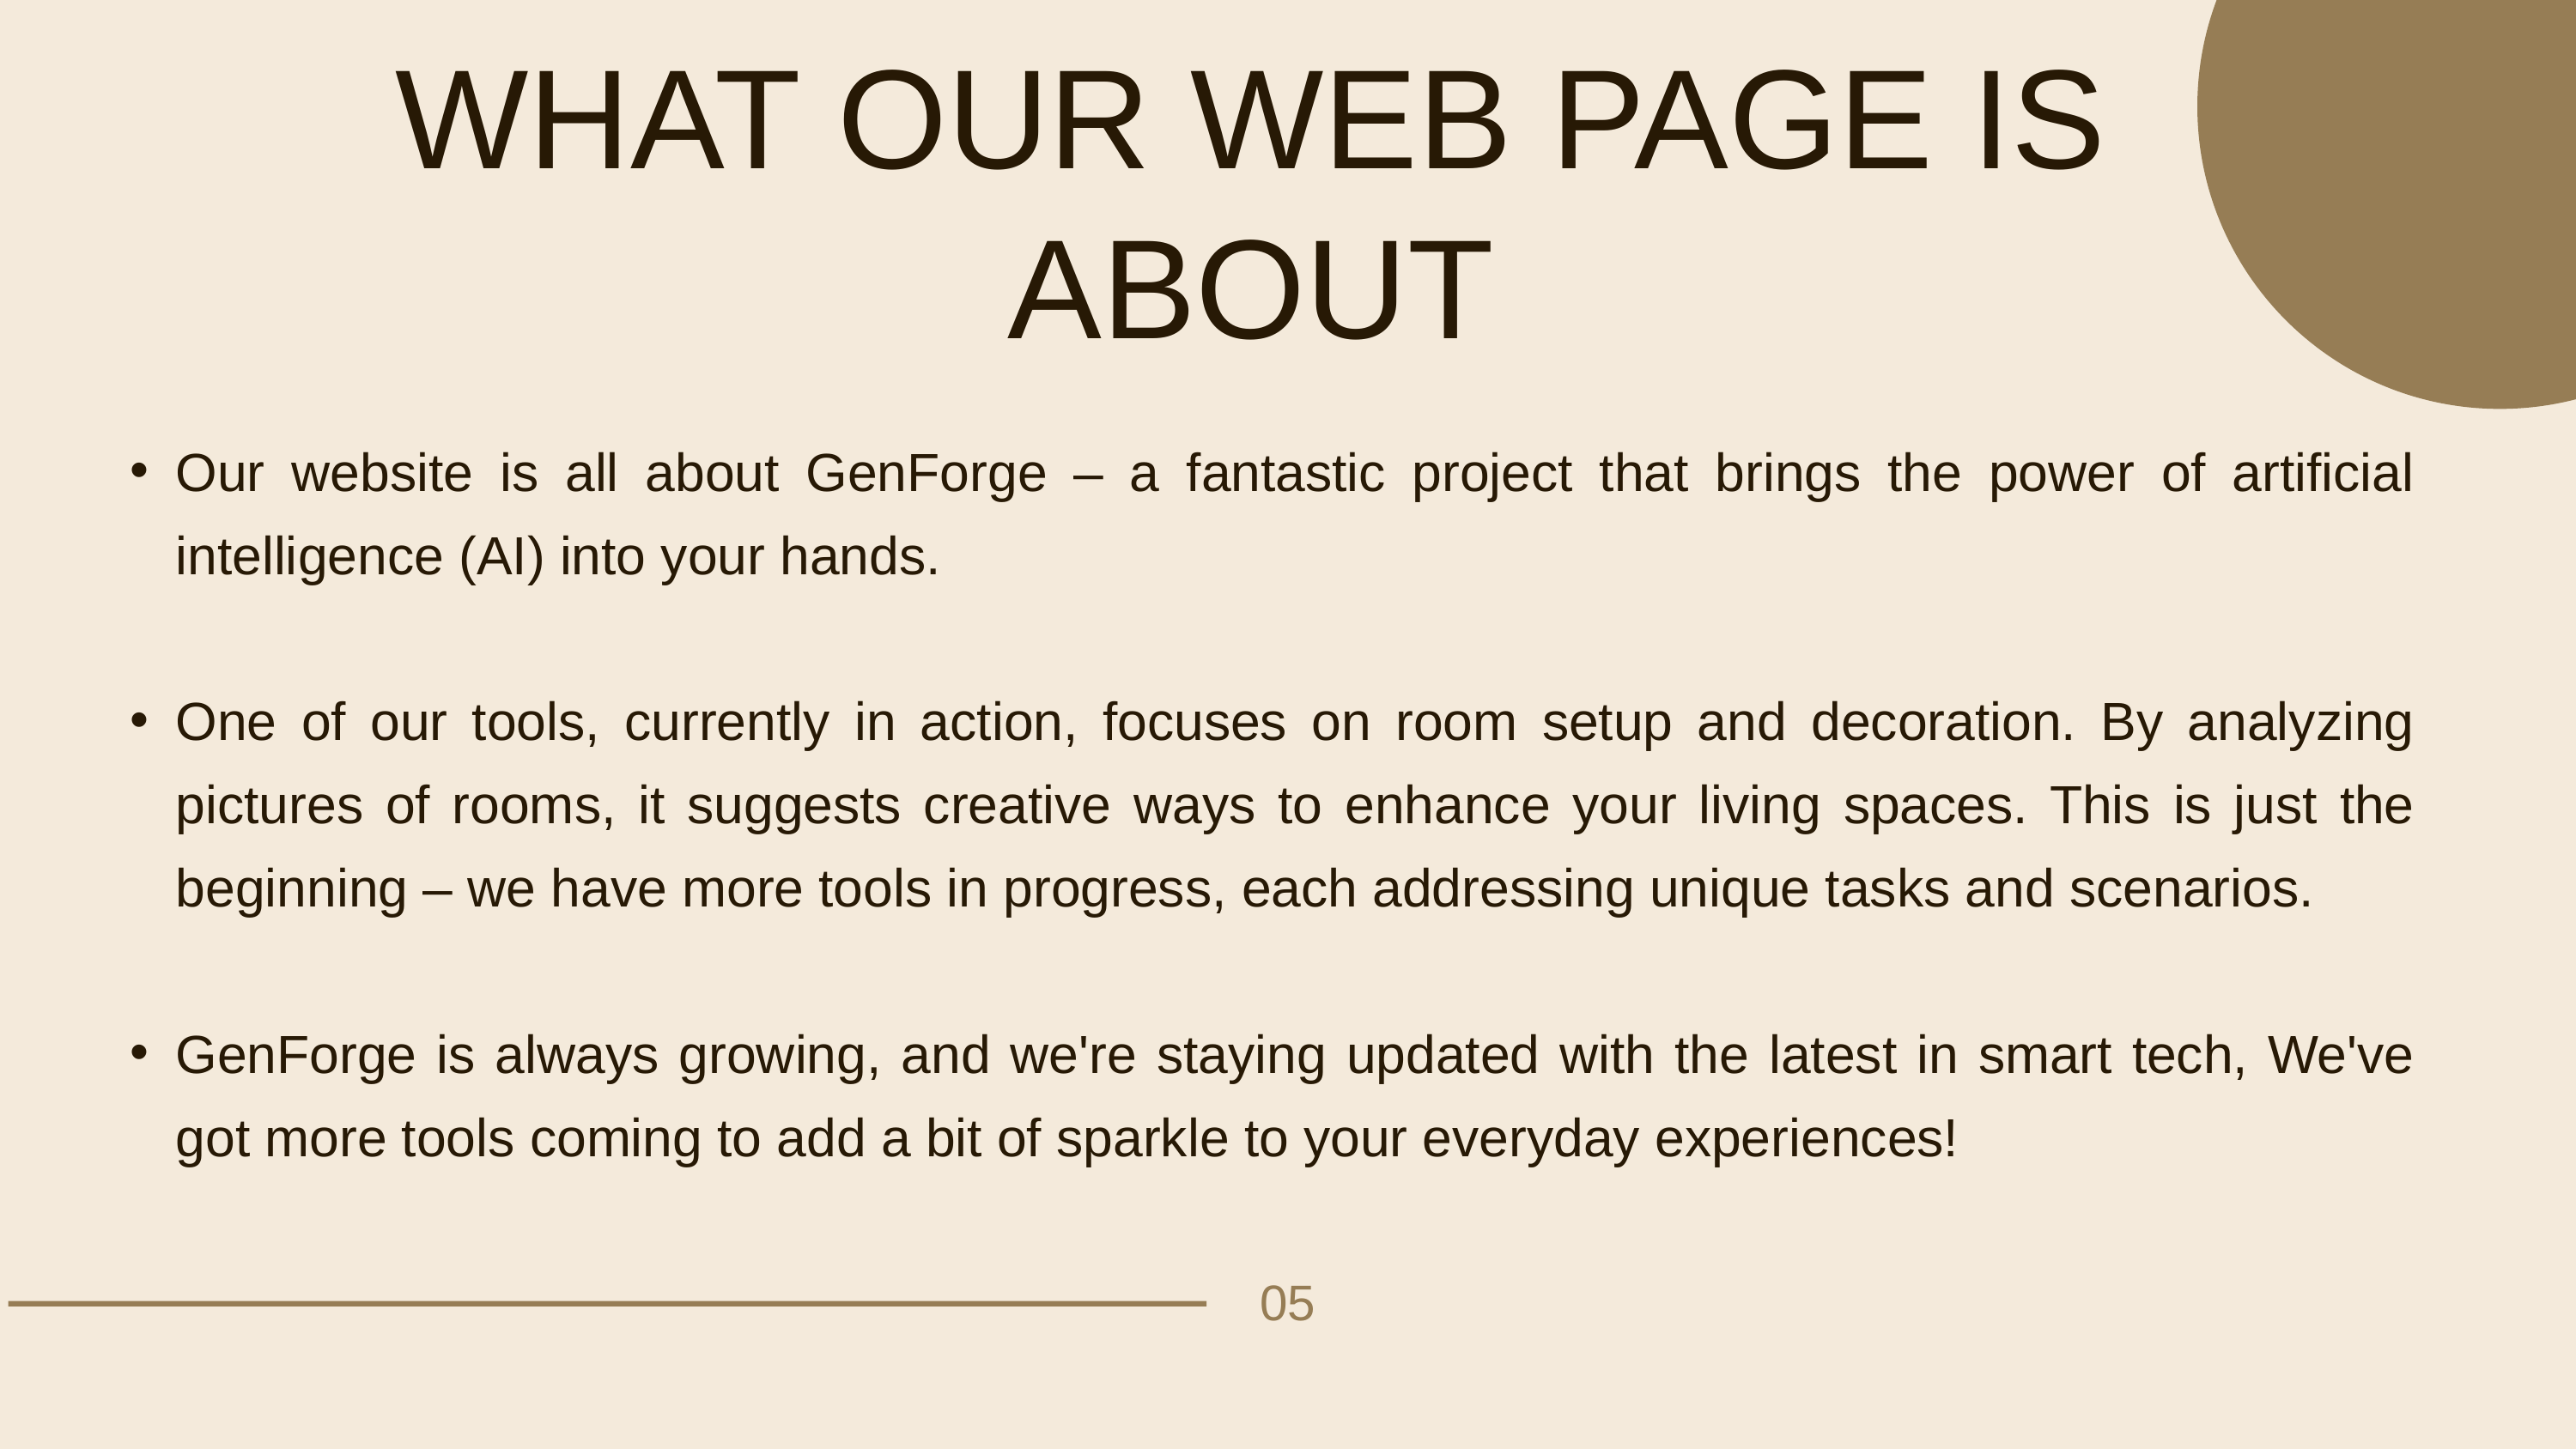

WHAT OUR WEB PAGE IS ABOUT
Our website is all about GenForge – a fantastic project that brings the power of artificial intelligence (AI) into your hands.

One of our tools, currently in action, focuses on room setup and decoration. By analyzing pictures of rooms, it suggests creative ways to enhance your living spaces. This is just the beginning – we have more tools in progress, each addressing unique tasks and scenarios.

GenForge is always growing, and we're staying updated with the latest in smart tech, We've got more tools coming to add a bit of sparkle to your everyday experiences!
05